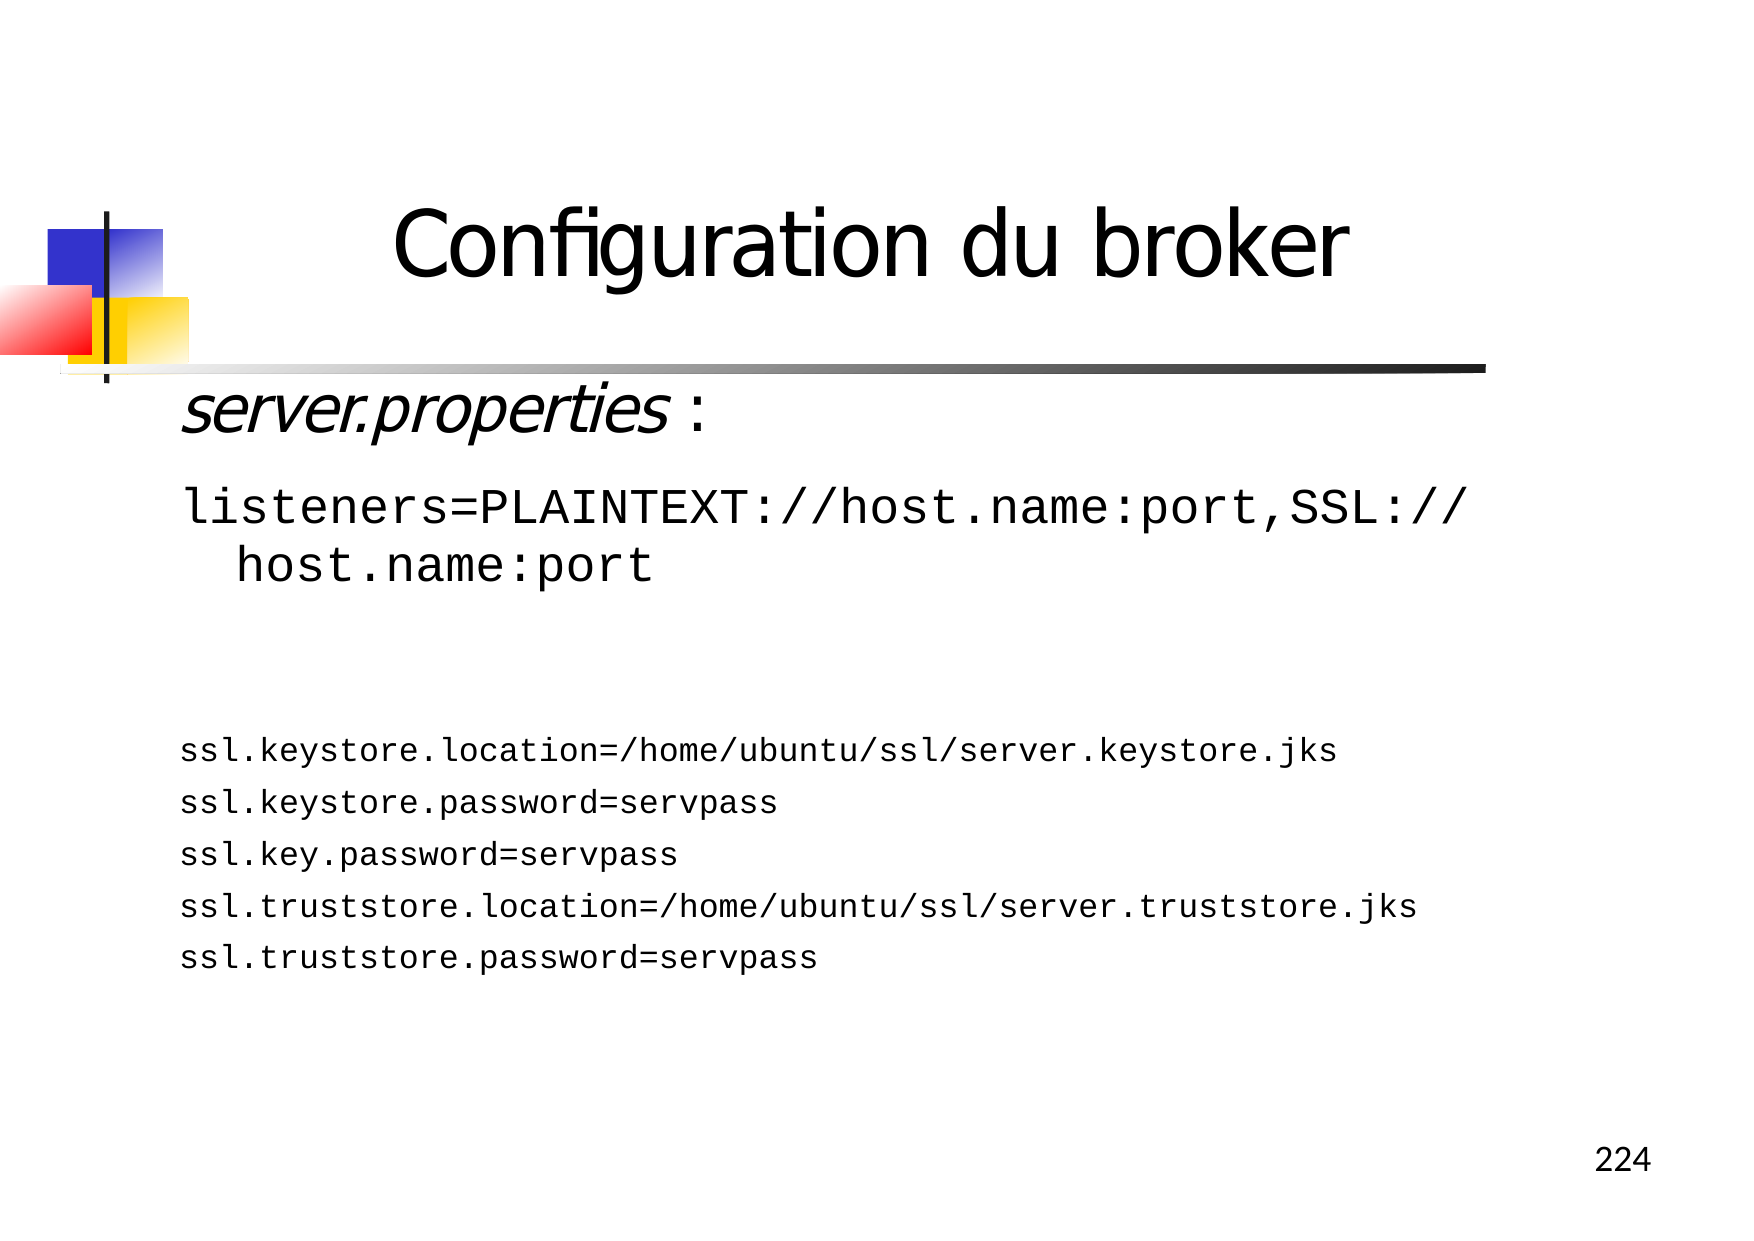

Configuration du broker
server.properties :
listeners=PLAINTEXT://host.name:port,SSL://host.name:port

ssl.keystore.location=/home/ubuntu/ssl/server.keystore.jks
ssl.keystore.password=servpass
ssl.key.password=servpass
ssl.truststore.location=/home/ubuntu/ssl/server.truststore.jks
ssl.truststore.password=servpass